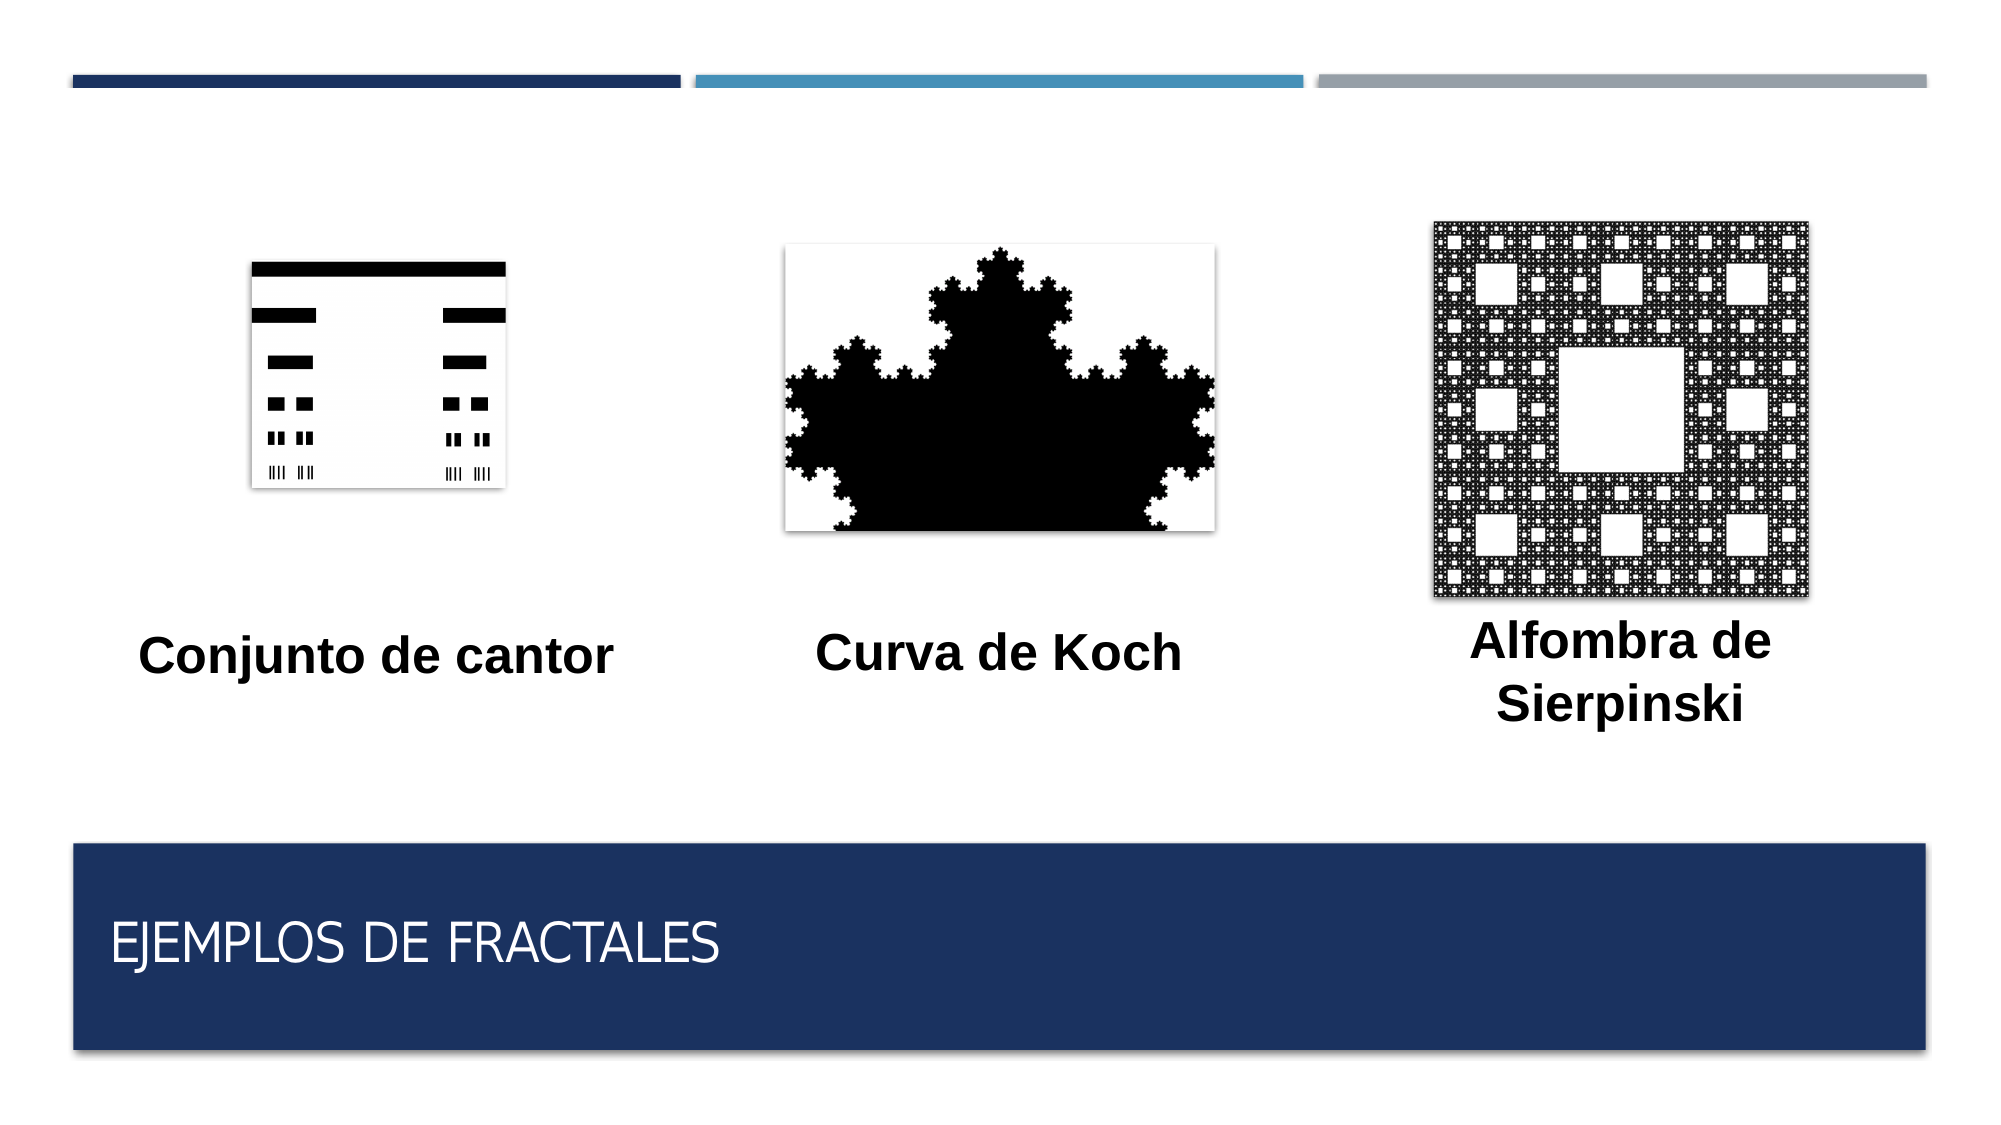

Conjunto de cantor
Curva de Koch
Alfombra de Sierpinski

# Ejemplos de fractales